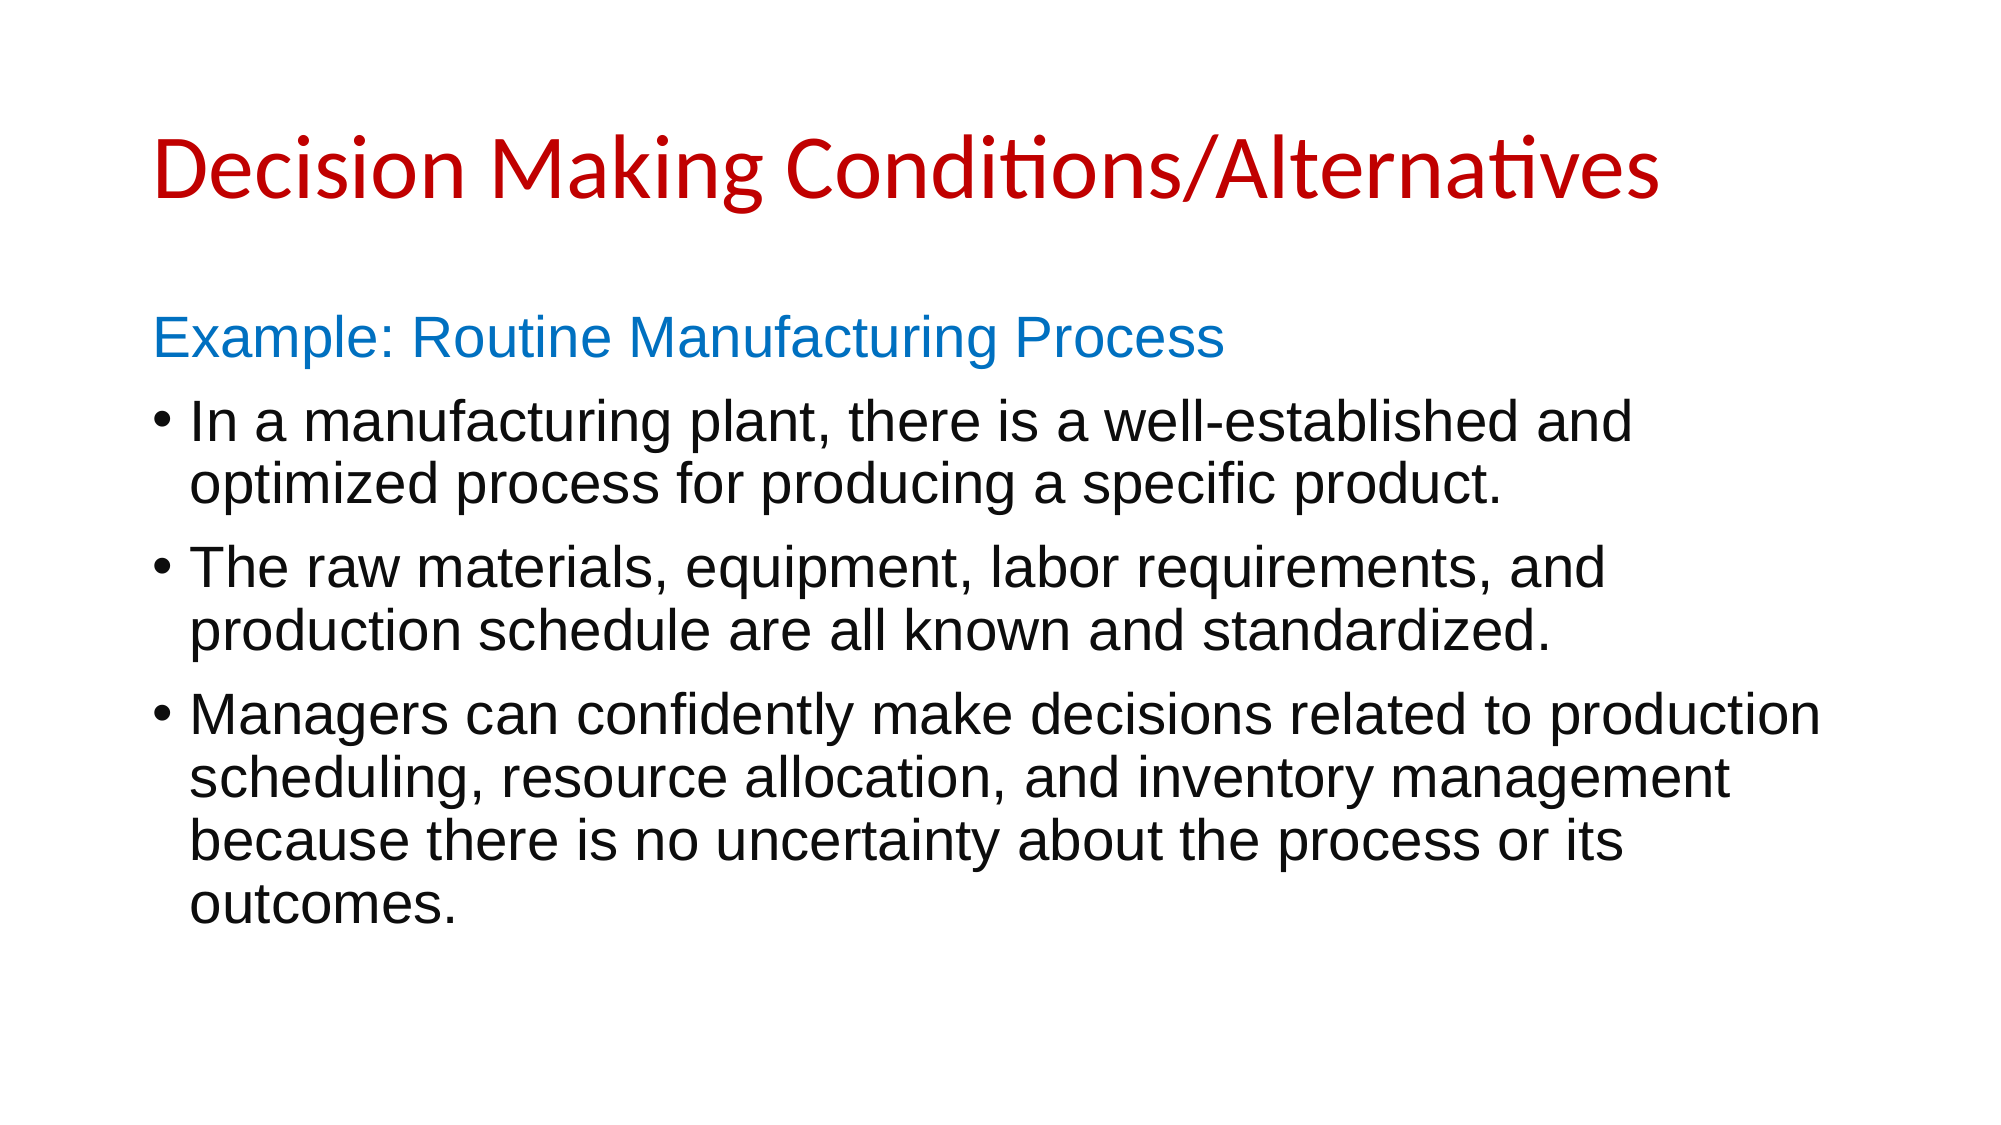

# Decision Making Conditions/Alternatives
Example: Routine Manufacturing Process
In a manufacturing plant, there is a well-established and optimized process for producing a specific product.
The raw materials, equipment, labor requirements, and production schedule are all known and standardized.
Managers can confidently make decisions related to production scheduling, resource allocation, and inventory management because there is no uncertainty about the process or its outcomes.